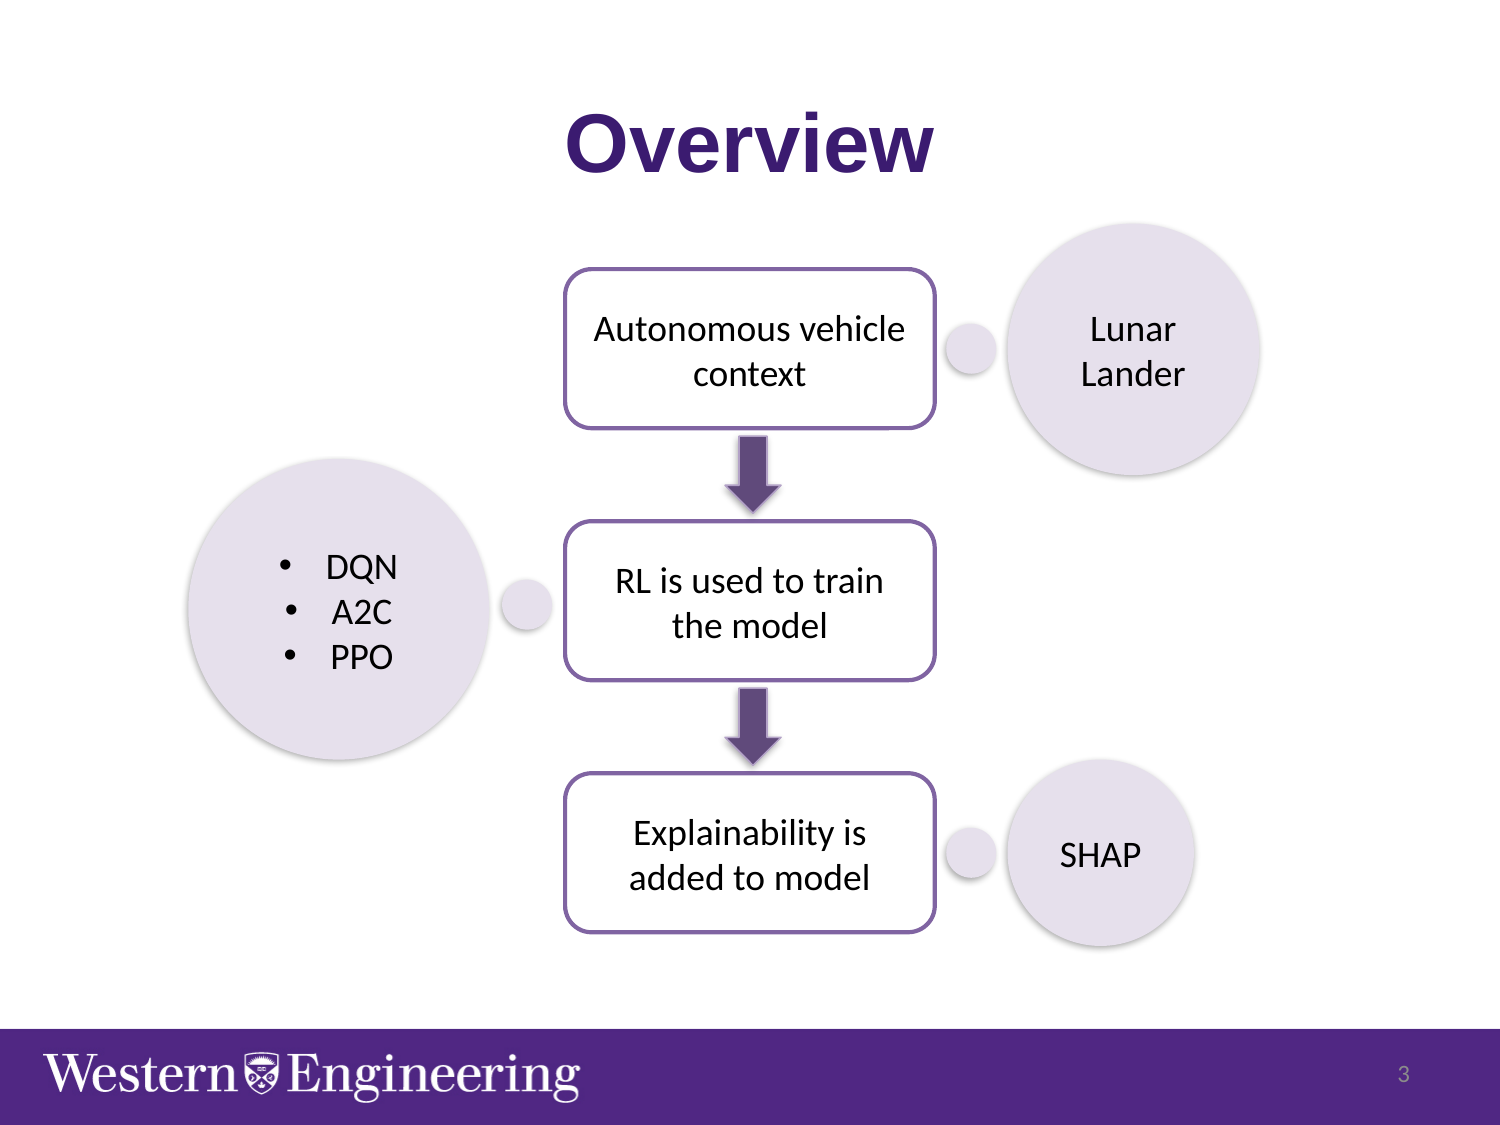

# Overview
Lunar Lander
Autonomous vehicle context

DQN
A2C
PPO
RL is used to train the model

SHAP
Explainability is added to model

3